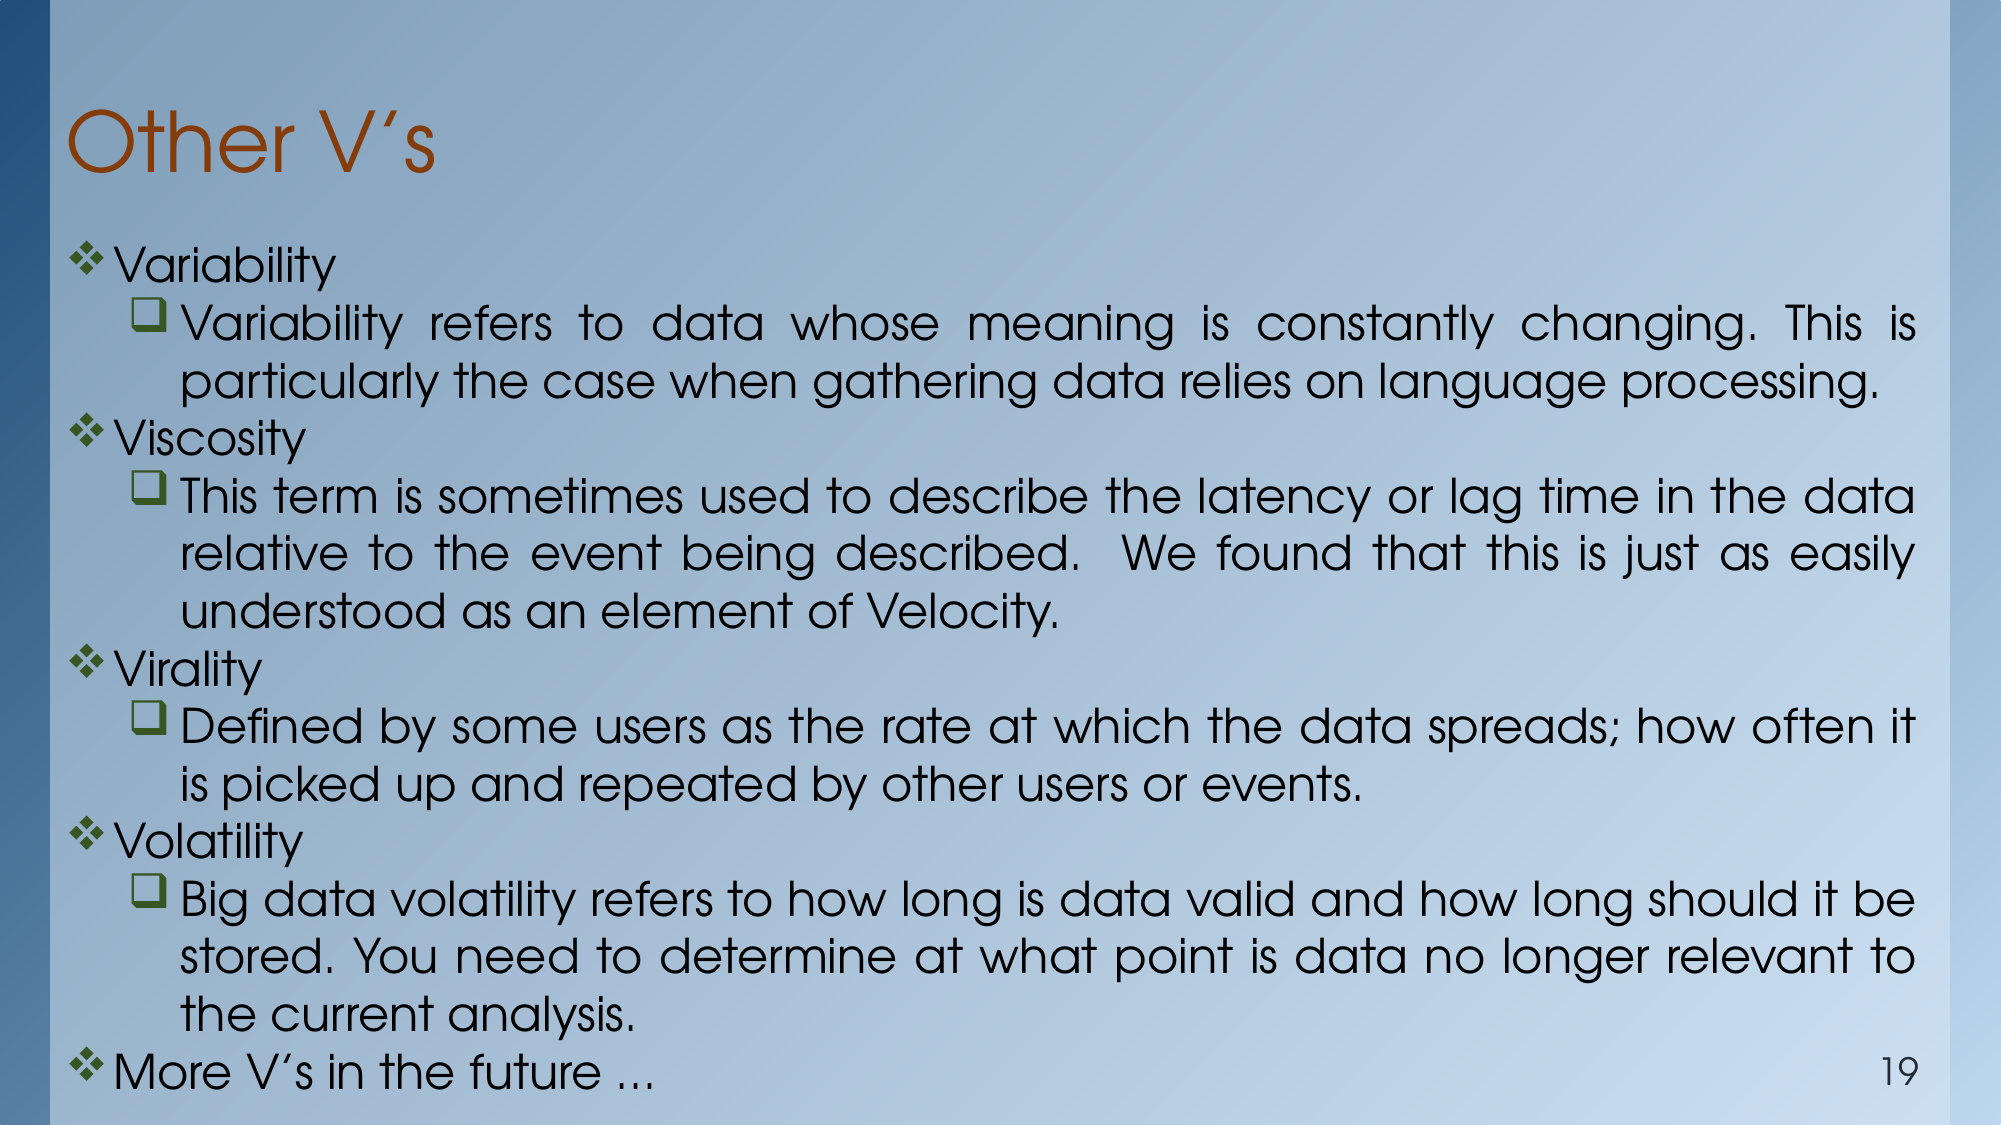

# Other V’s
Variability
Variability refers to data whose meaning is constantly changing. This is particularly the case when gathering data relies on language processing.
Viscosity
This term is sometimes used to describe the latency or lag time in the data relative to the event being described.  We found that this is just as easily understood as an element of Velocity.
Virality
Defined by some users as the rate at which the data spreads; how often it is picked up and repeated by other users or events.
Volatility
Big data volatility refers to how long is data valid and how long should it be stored. You need to determine at what point is data no longer relevant to the current analysis.
More V’s in the future …
19